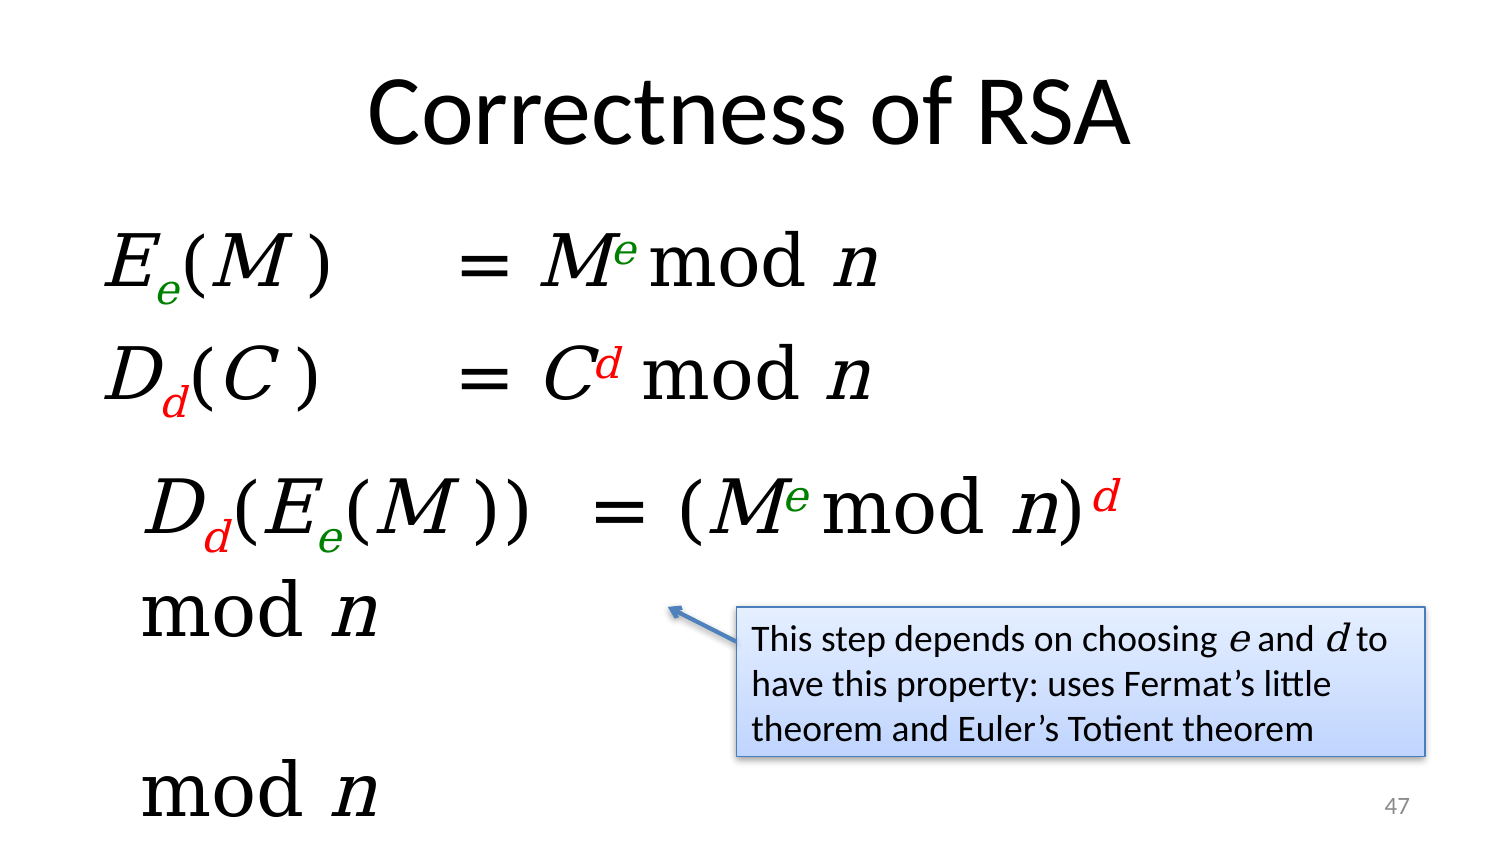

# Correctness of RSA
		Ee(M ) 	= Me mod n
		Dd(C ) 	= Cd mod n
Dd(Ee(M )) 	= (Me mod n)d mod n
			    		= Med mod n
					= M

This step depends on choosing e and d to have this property: uses Fermat’s little theorem and Euler’s Totient theorem
47